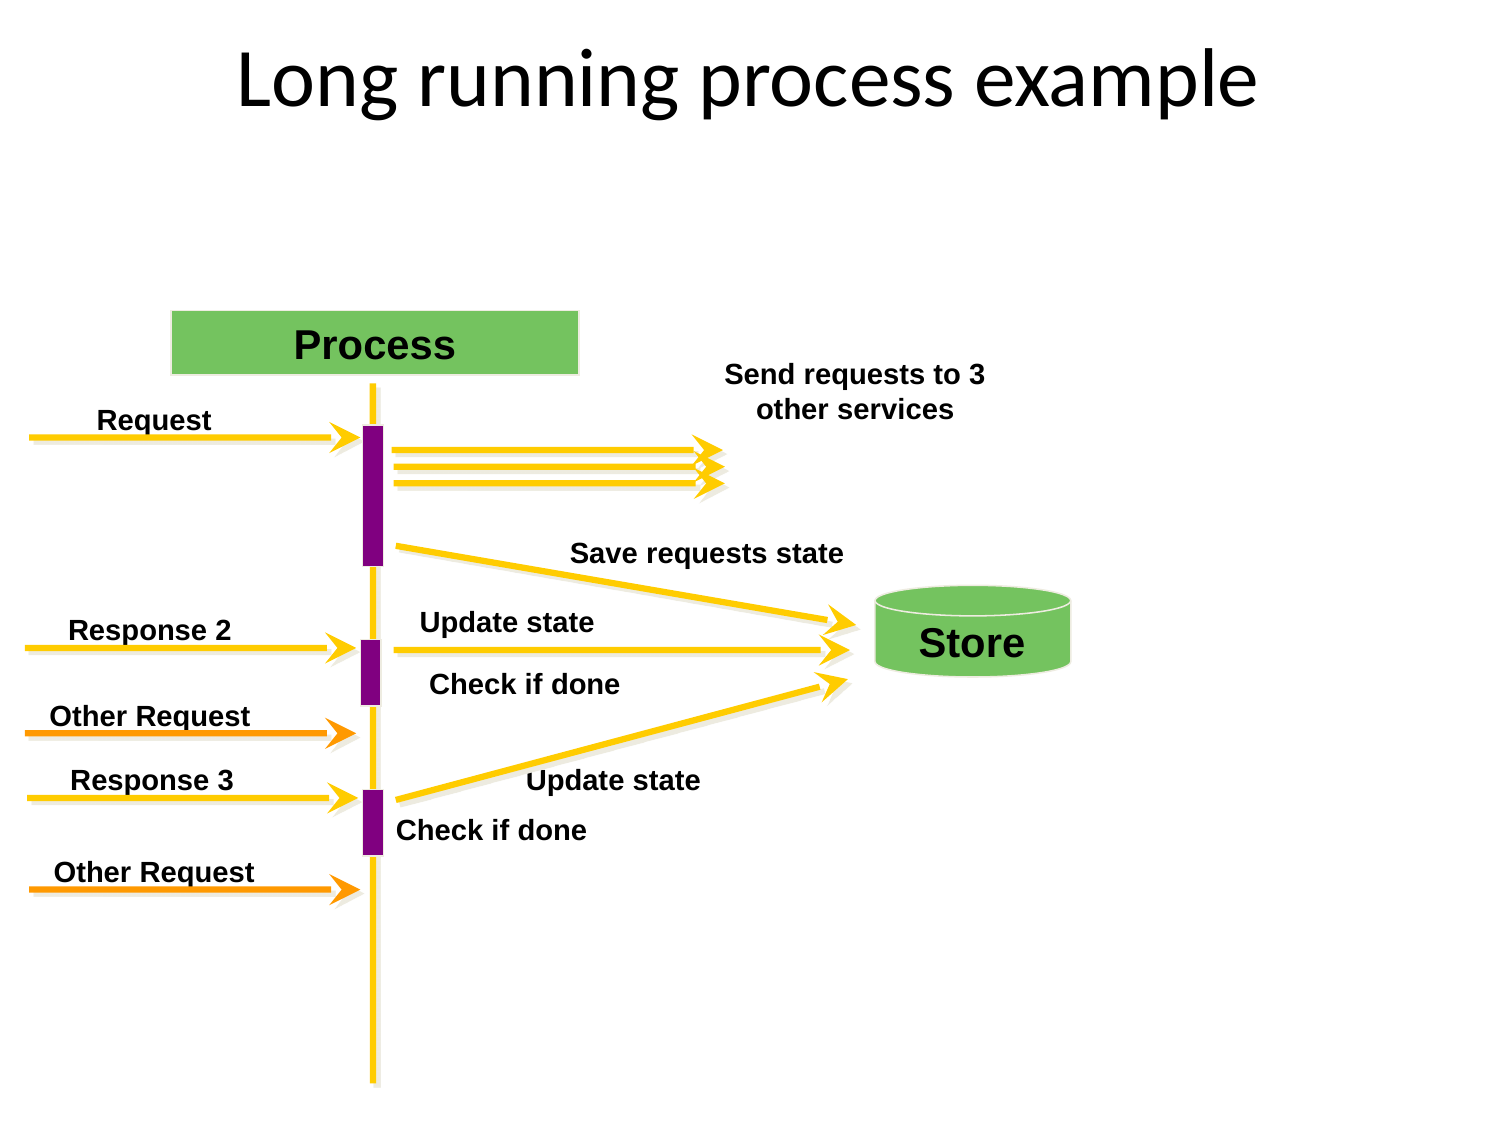

# Long running process example
Process
Send requests to 3 other services

Request

Save requests state

Update state
Response 2
Store

Check if done

Other Request

Response 3
Update state

Check if done
Other Request